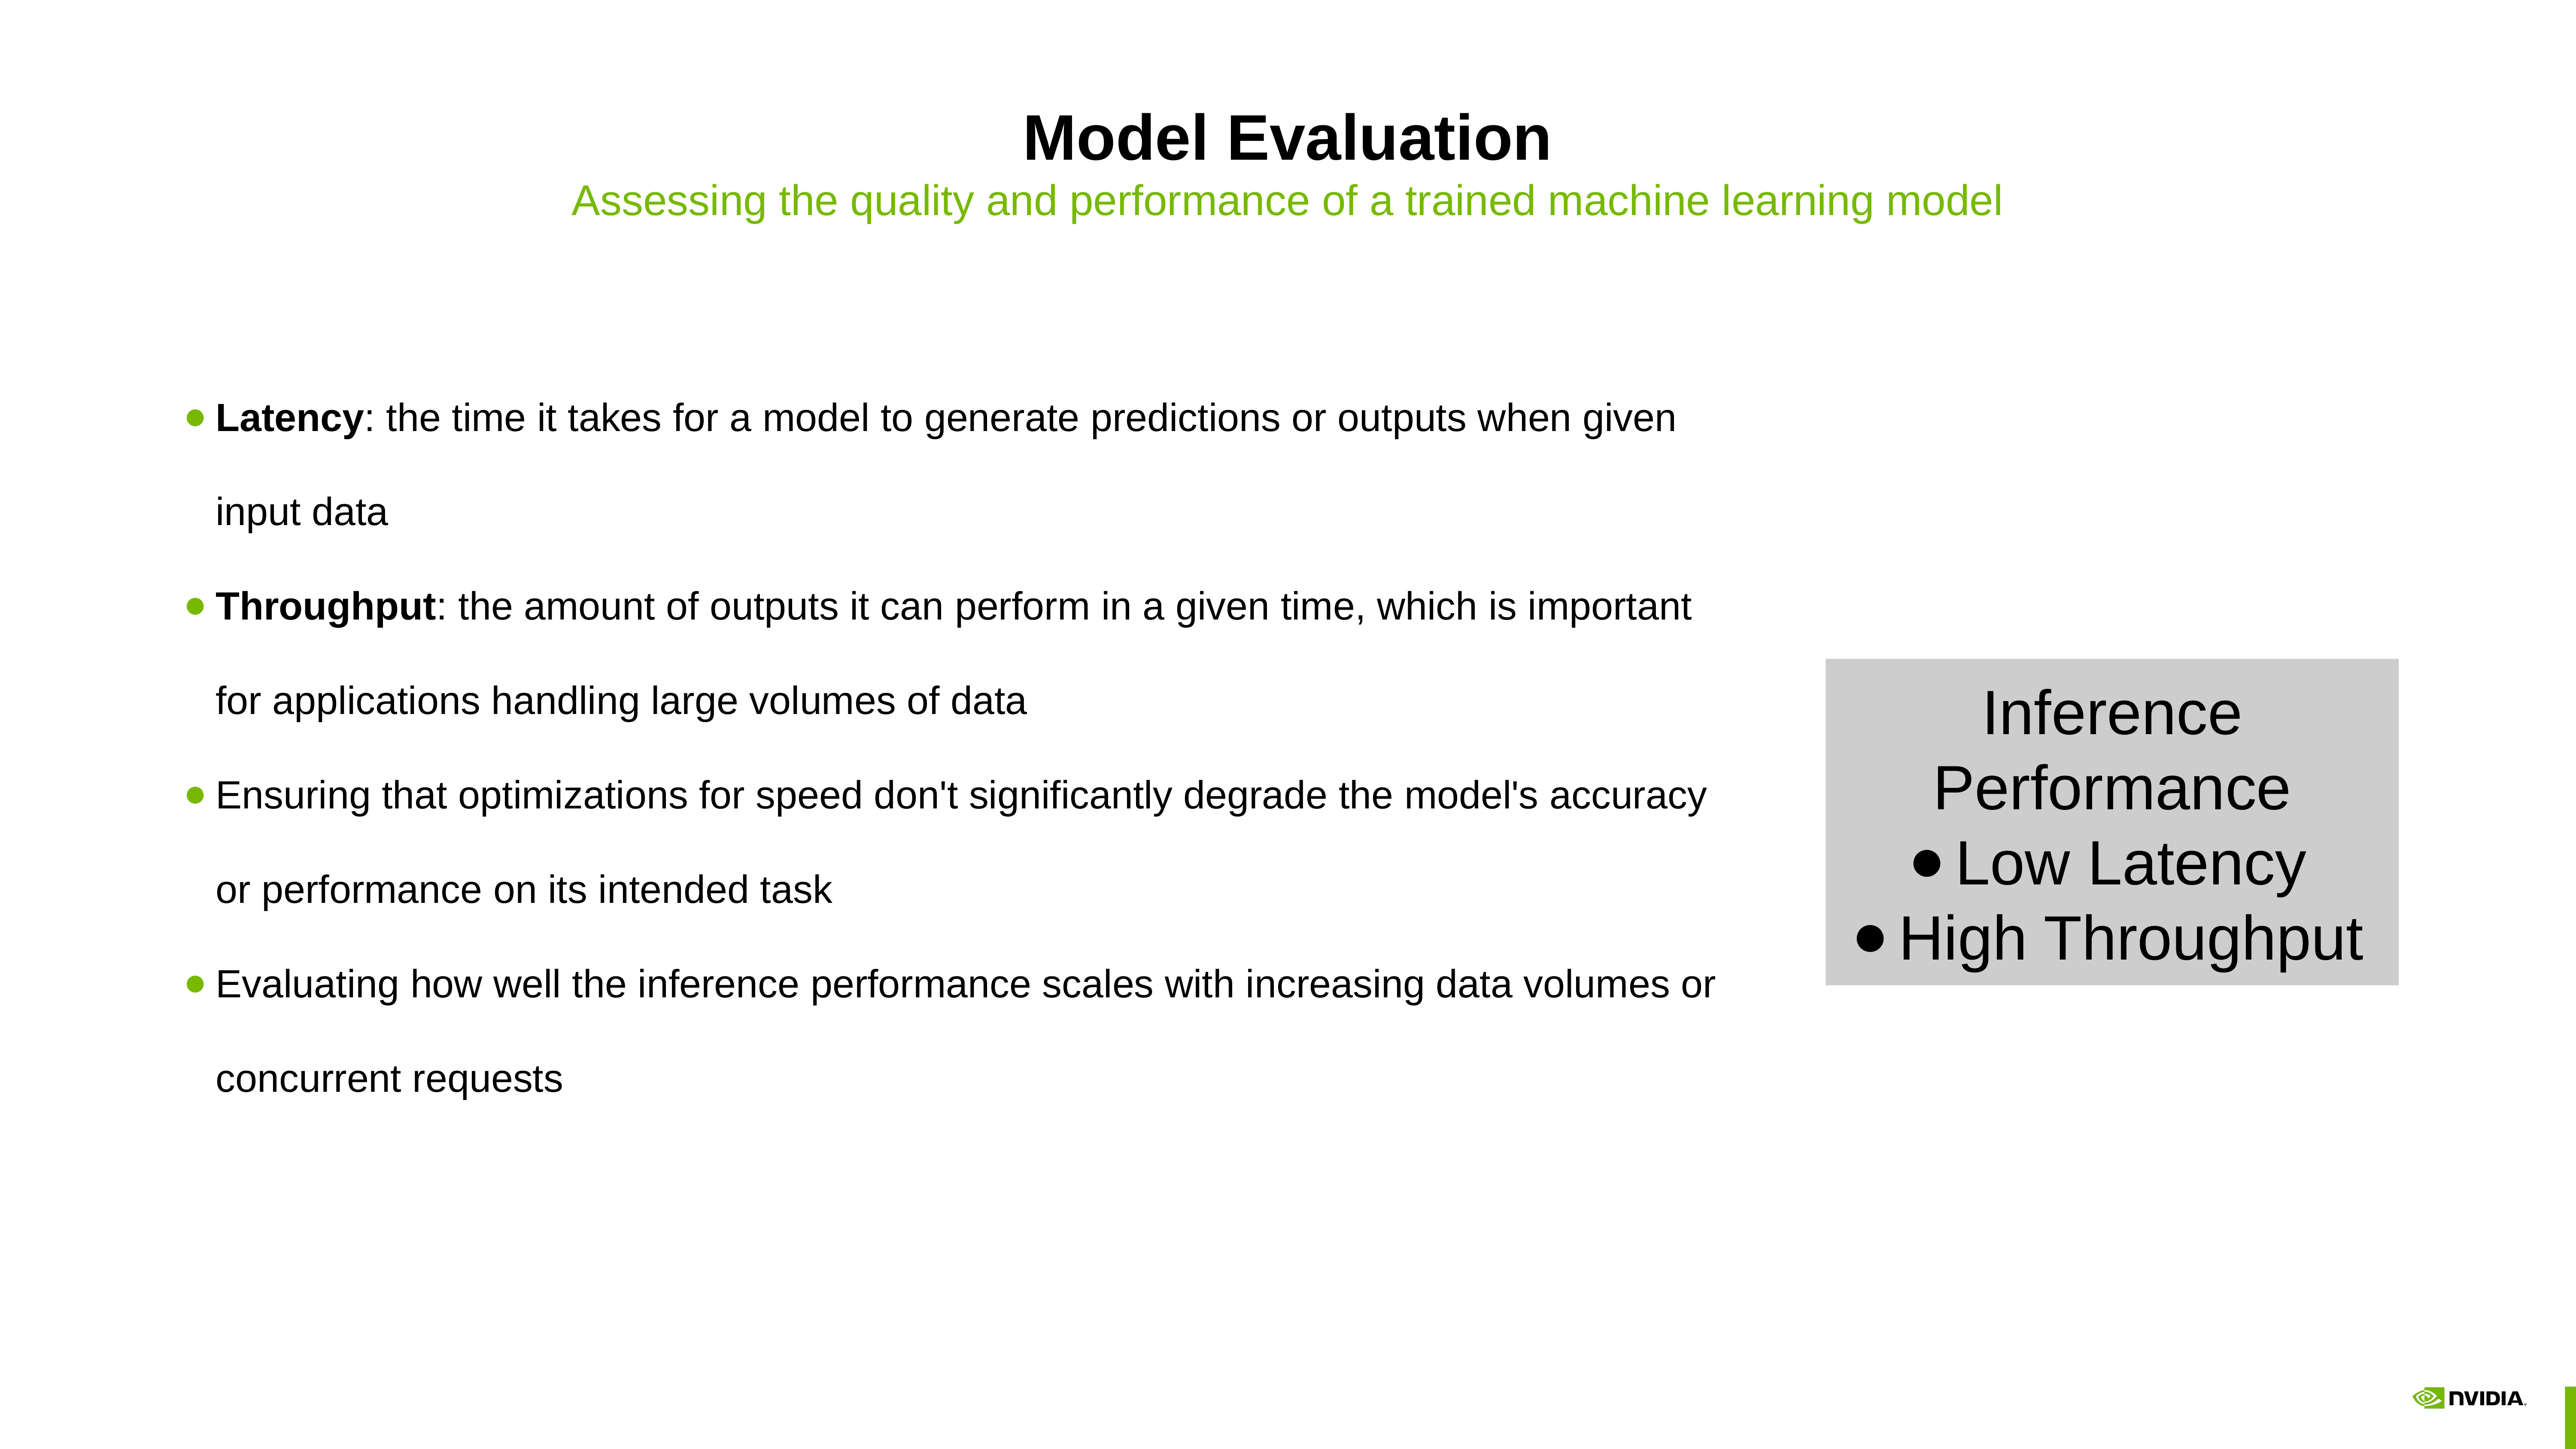

# Model Evaluation
Assessing the quality and performance of a trained machine learning model
Latency: the time it takes for a model to generate predictions or outputs when given input data
Throughput: the amount of outputs it can perform in a given time, which is important for applications handling large volumes of data
Ensuring that optimizations for speed don't significantly degrade the model's accuracy or performance on its intended task
Evaluating how well the inference performance scales with increasing data volumes or concurrent requests
Inference Performance
Low Latency
High Throughput